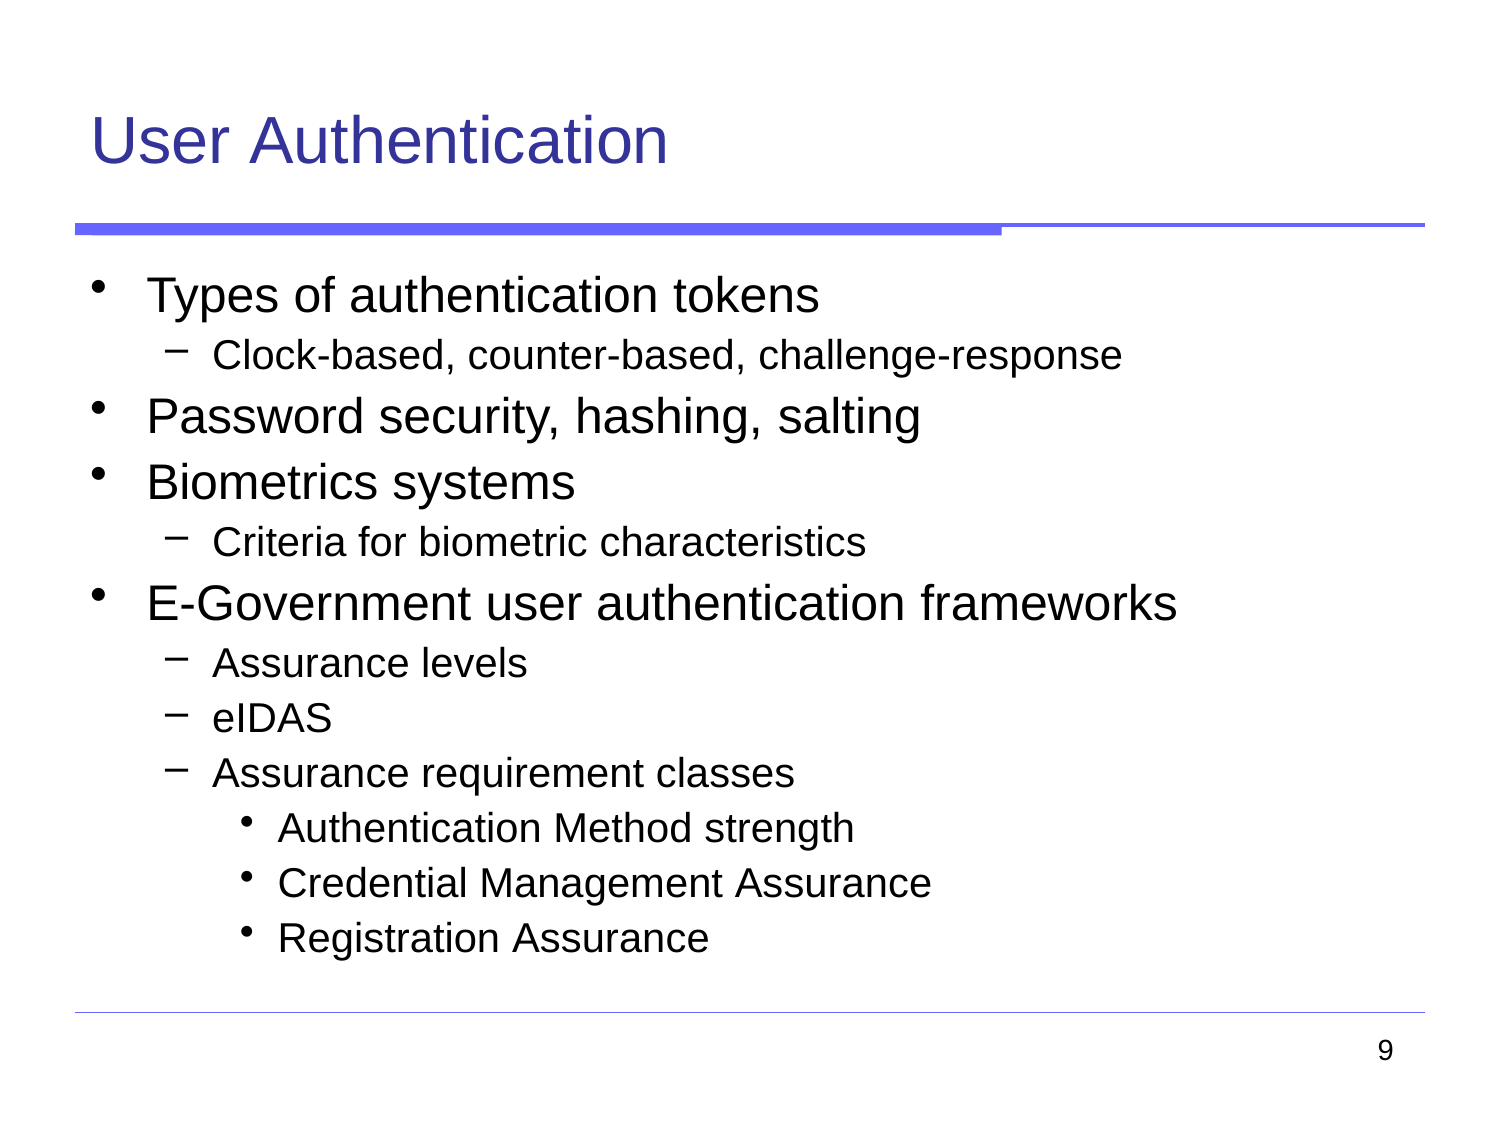

# User Authentication
Types of authentication tokens
Clock-based, counter-based, challenge-response
Password security, hashing, salting
Biometrics systems
Criteria for biometric characteristics
E-Government user authentication frameworks
Assurance levels
eIDAS
Assurance requirement classes
Authentication Method strength
Credential Management Assurance
Registration Assurance

9